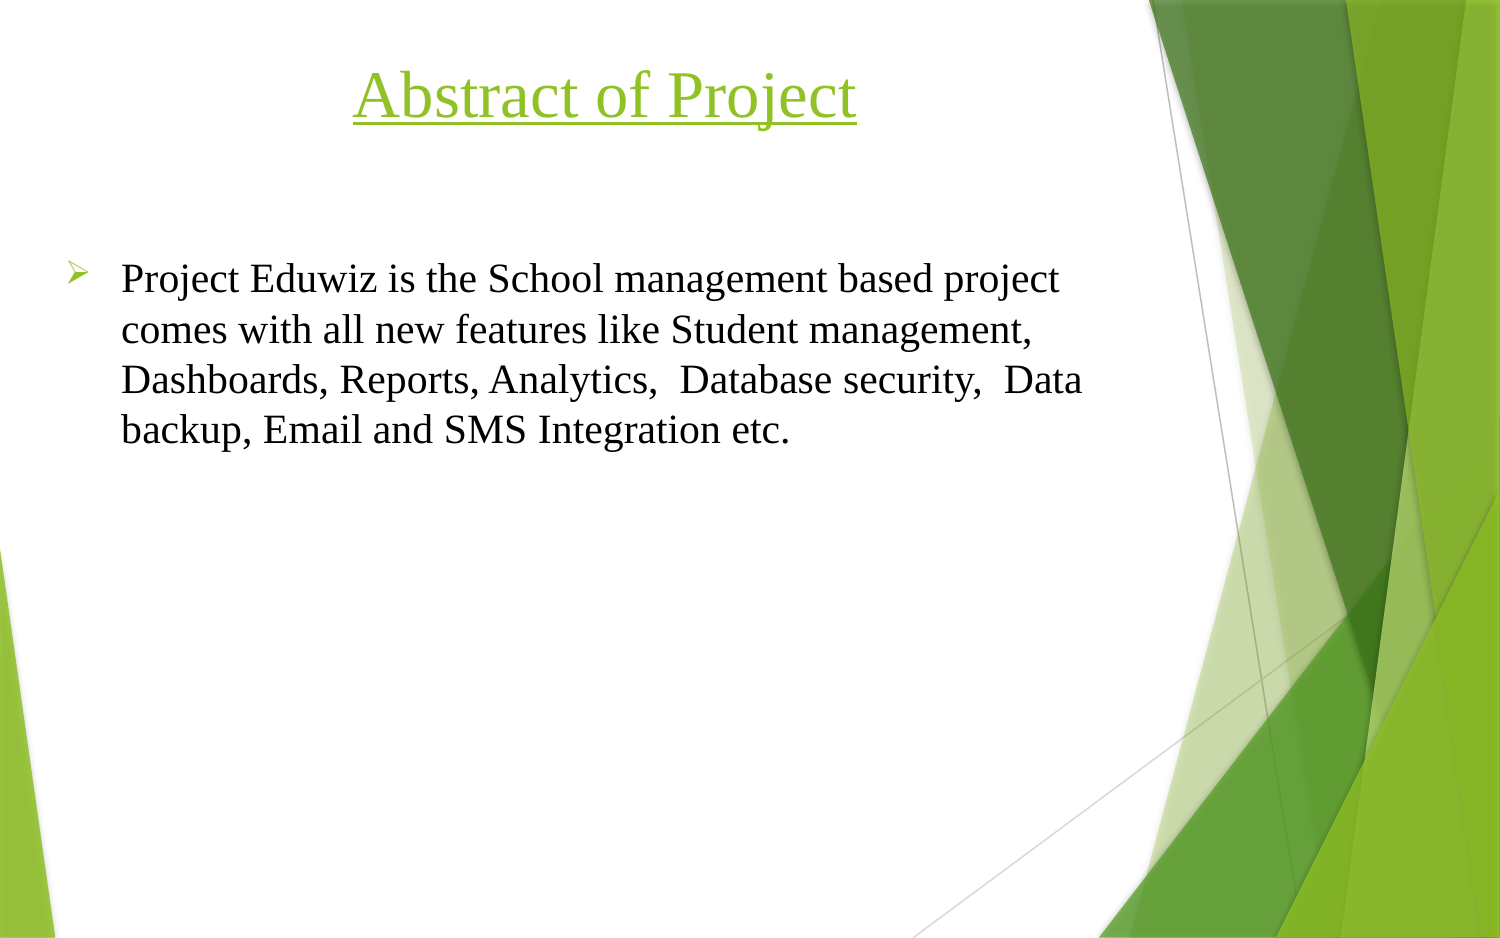

# Abstract of Project

Project Eduwiz is the School management based project comes with all new features like Student management, Dashboards, Reports, Analytics,  Database security,  Data backup, Email and SMS Integration etc.